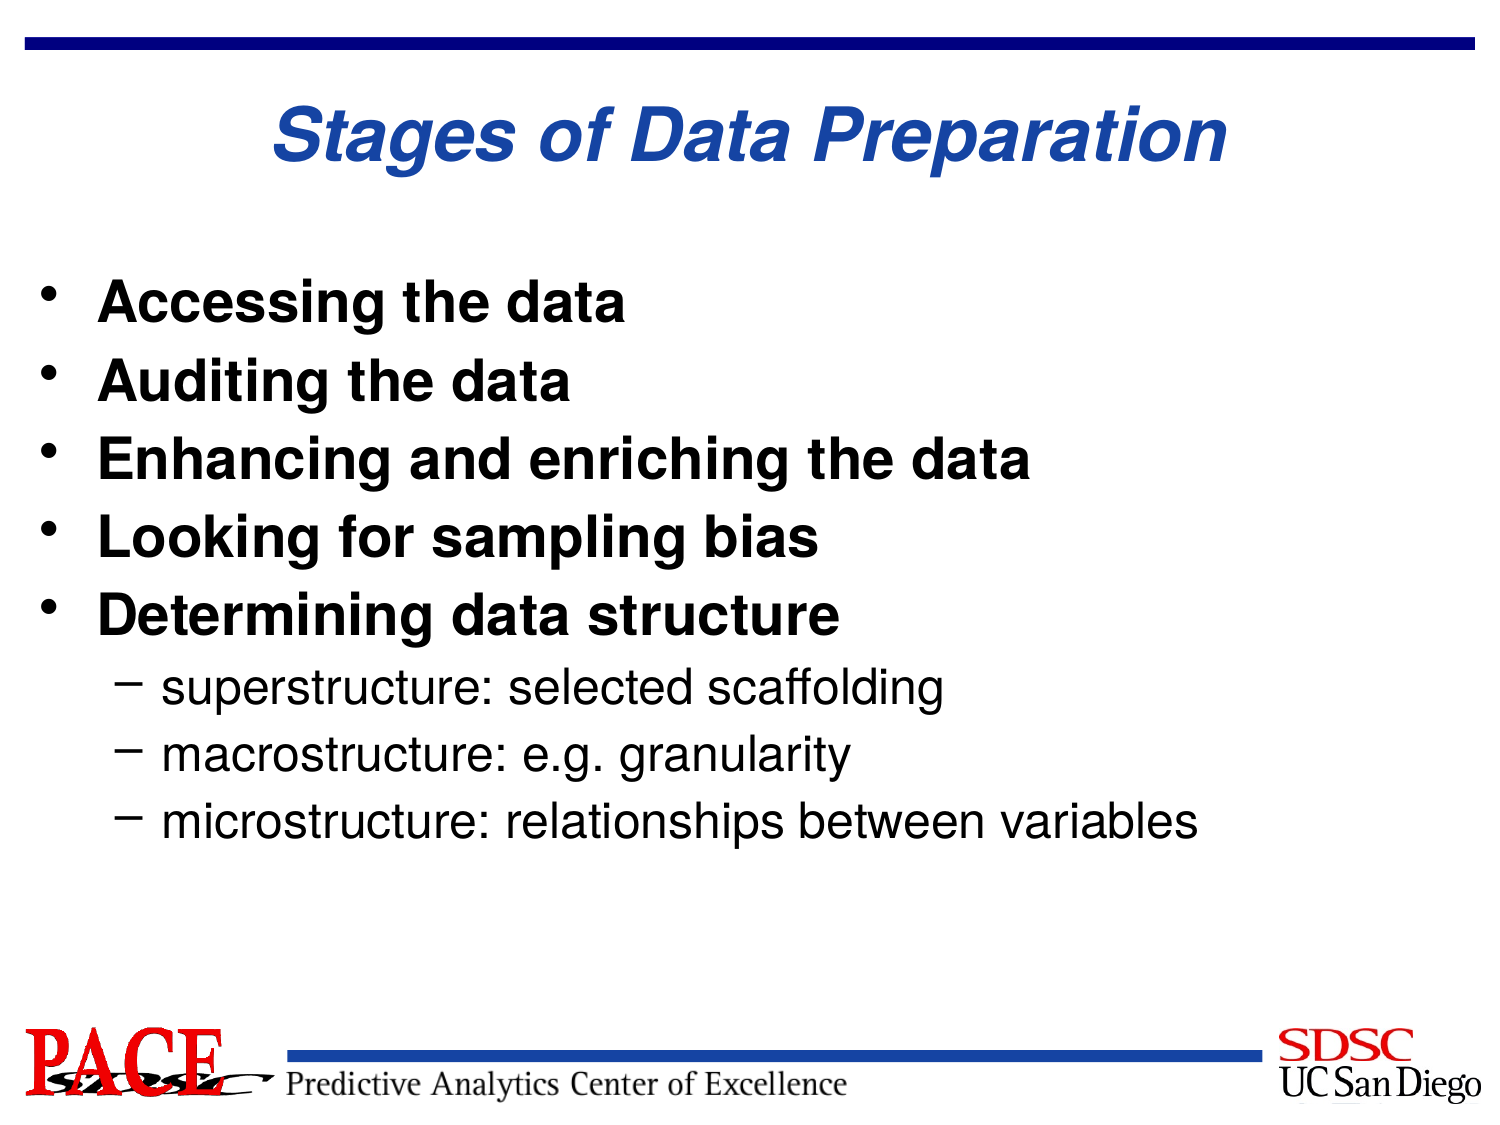

# Stages of Data Preparation
Accessing the data
Auditing the data
Enhancing and enriching the data
Looking for sampling bias
Determining data structure
superstructure: selected scaffolding
macrostructure: e.g. granularity
microstructure: relationships between variables